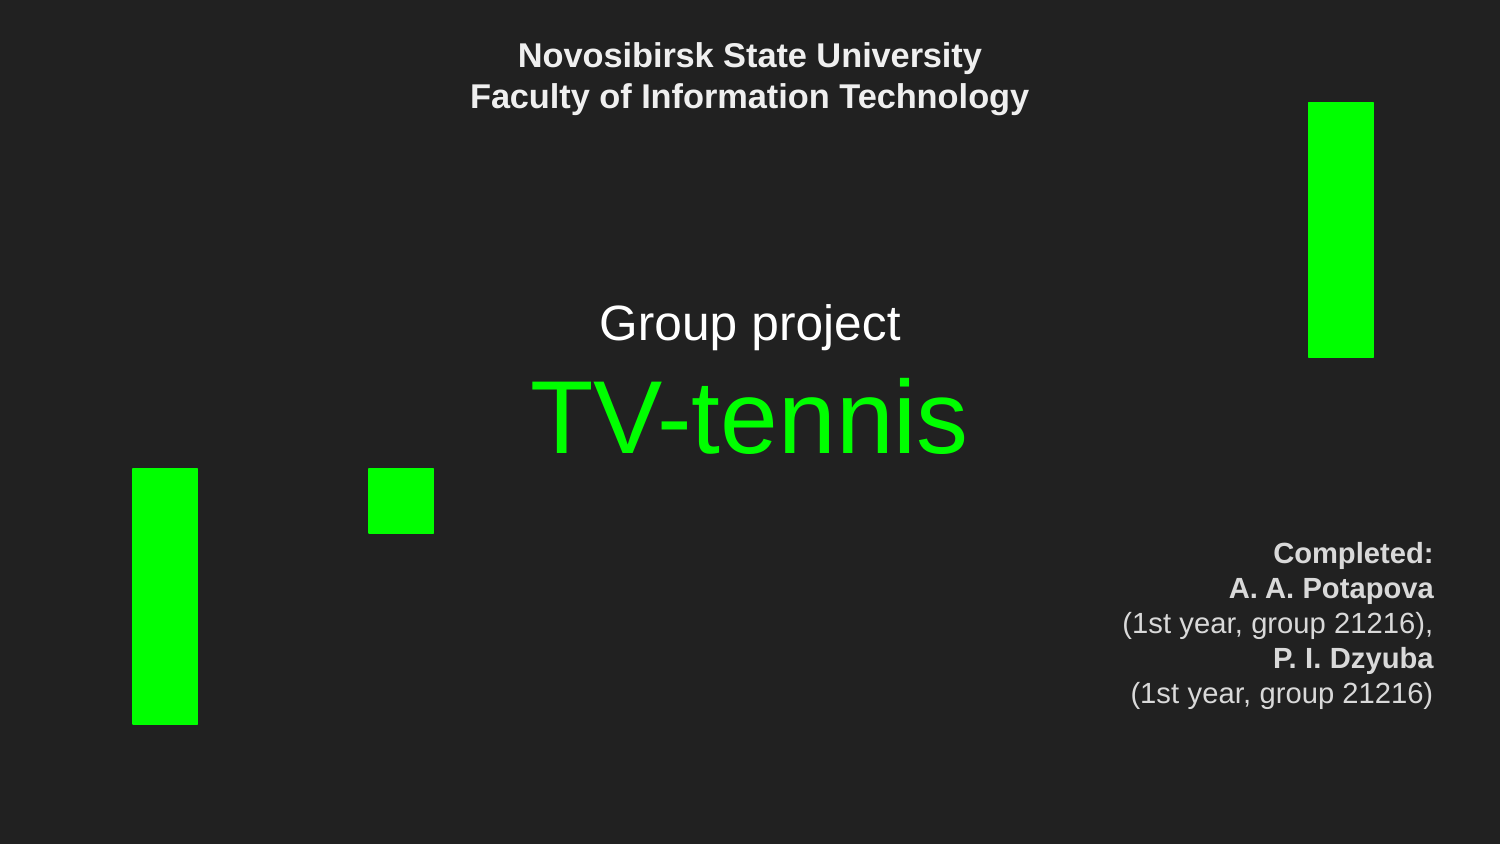

Novosibirsk State University
Faculty of Information Technology

# Group project
TV-tennis

Completed:
A. A. Potapova
(1st year, group 21216),
P. I. Dzyuba
(1st year, group 21216)